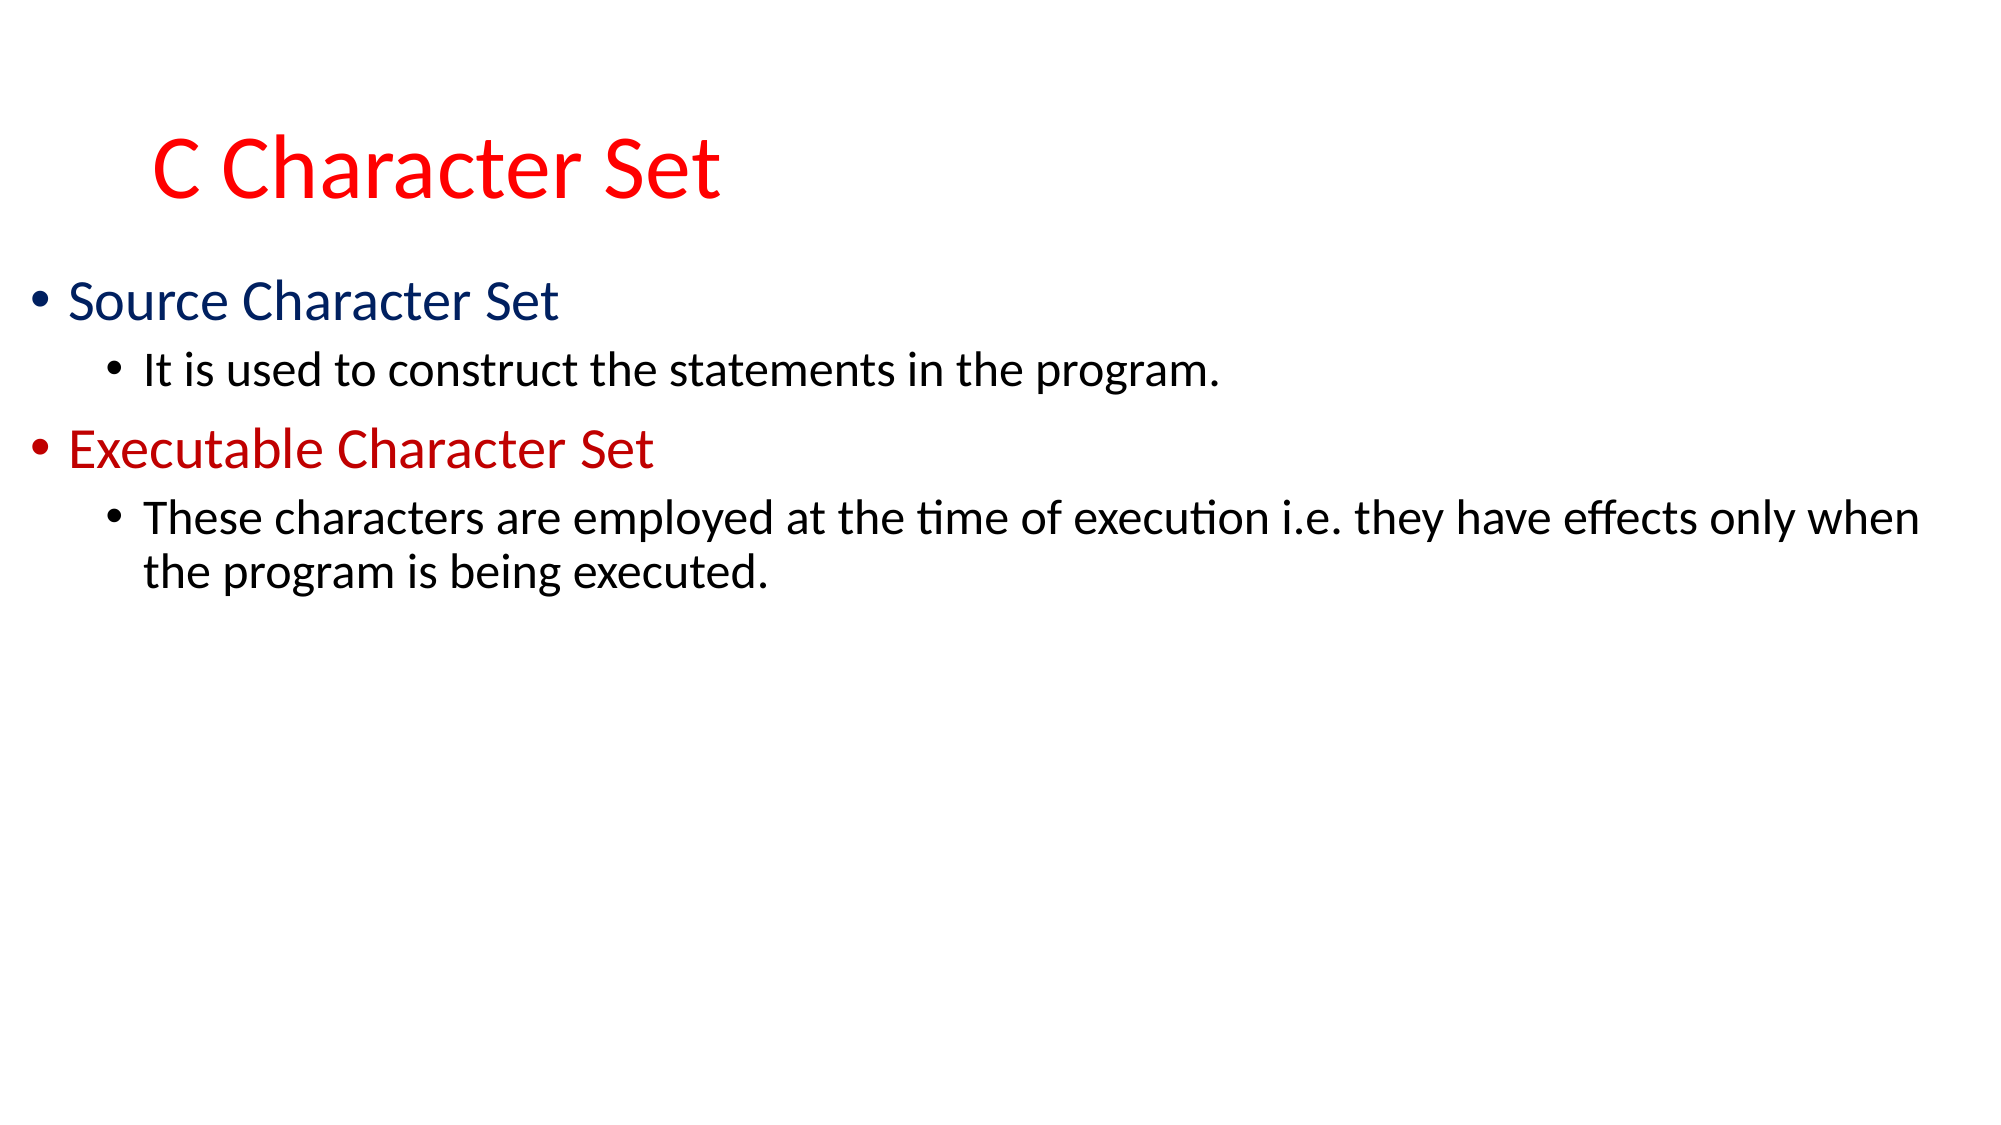

C Character Set
Source Character Set
It is used to construct the statements in the program.
Executable Character Set
These characters are employed at the time of execution i.e. they have effects only when the program is being executed.